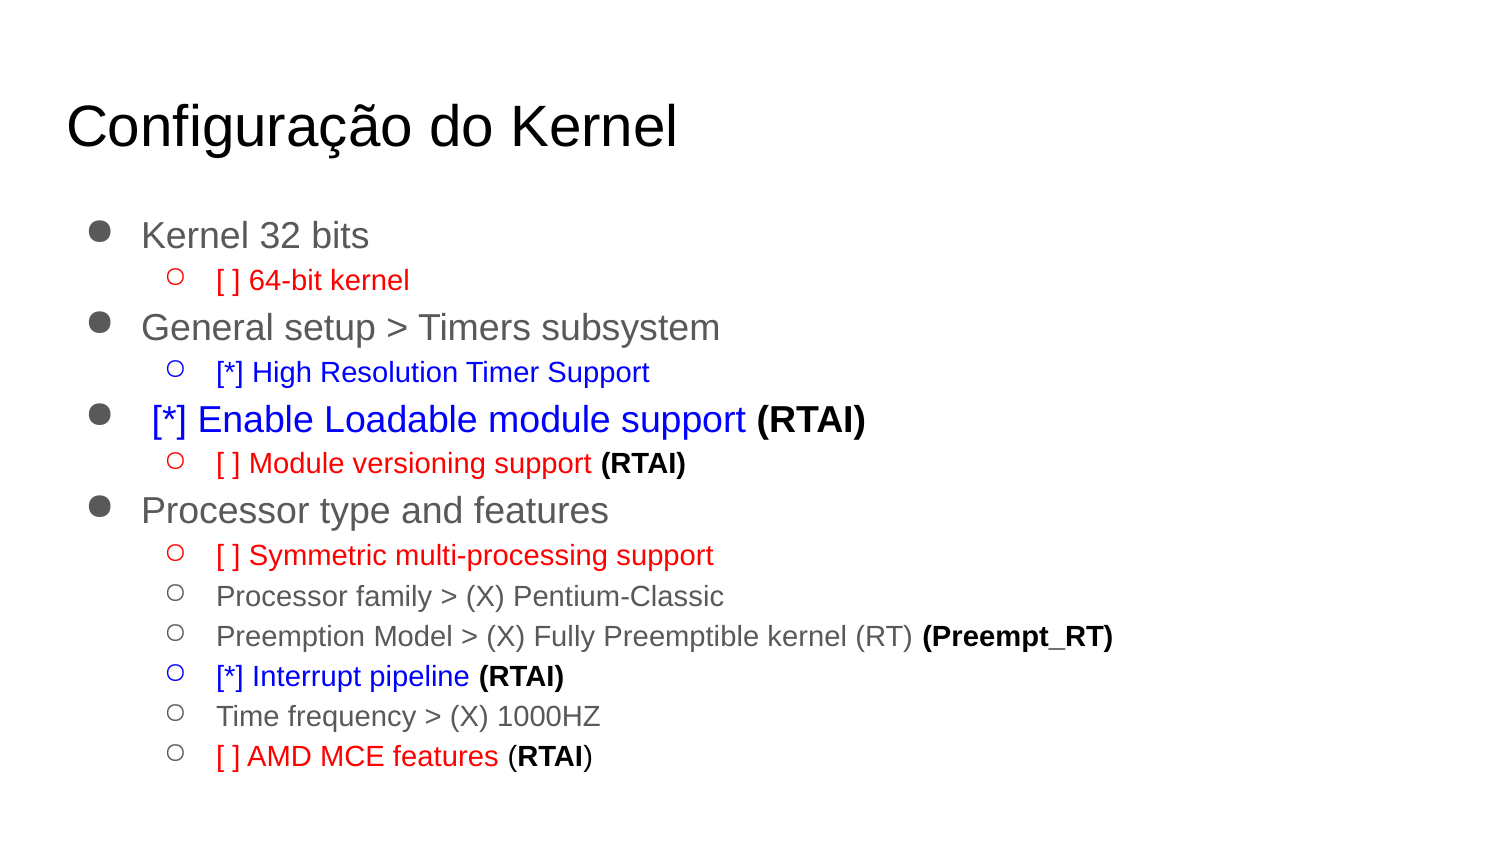

# Configuração do Kernel
Kernel 32 bits
[ ] 64-bit kernel
General setup > Timers subsystem
[*] High Resolution Timer Support
 [*] Enable Loadable module support (RTAI)
[ ] Module versioning support (RTAI)
Processor type and features
[ ] Symmetric multi-processing support
Processor family > (X) Pentium-Classic
Preemption Model > (X) Fully Preemptible kernel (RT) (Preempt_RT)
[*] Interrupt pipeline (RTAI)
Time frequency > (X) 1000HZ
[ ] AMD MCE features (RTAI)